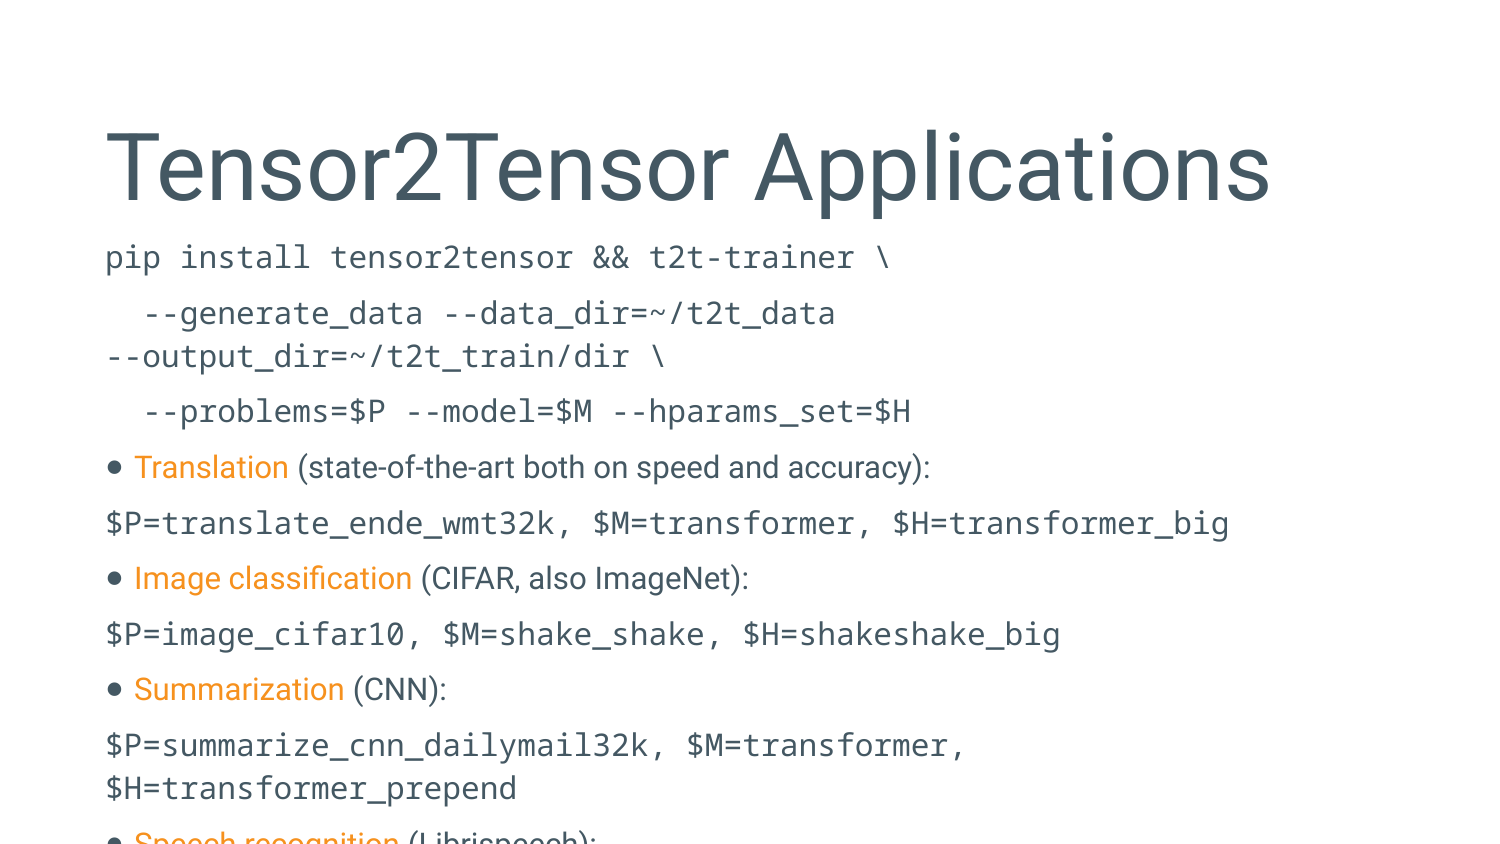

Tensor2Tensor Applications
pip install tensor2tensor && t2t-trainer \
  --generate_data --data_dir=~/t2t_data --output_dir=~/t2t_train/dir \
  --problems=$P --model=$M --hparams_set=$H
Translation (state-of-the-art both on speed and accuracy):
$P=translate_ende_wmt32k, $M=transformer, $H=transformer_big
Image classification (CIFAR, also ImageNet):
$P=image_cifar10, $M=shake_shake, $H=shakeshake_big
Summarization (CNN):
$P=summarize_cnn_dailymail32k, $M=transformer, $H=transformer_prepend
Speech recognition (Librispeech):
$P=librispeech, $M=transformer, $H=transformer_librispeech